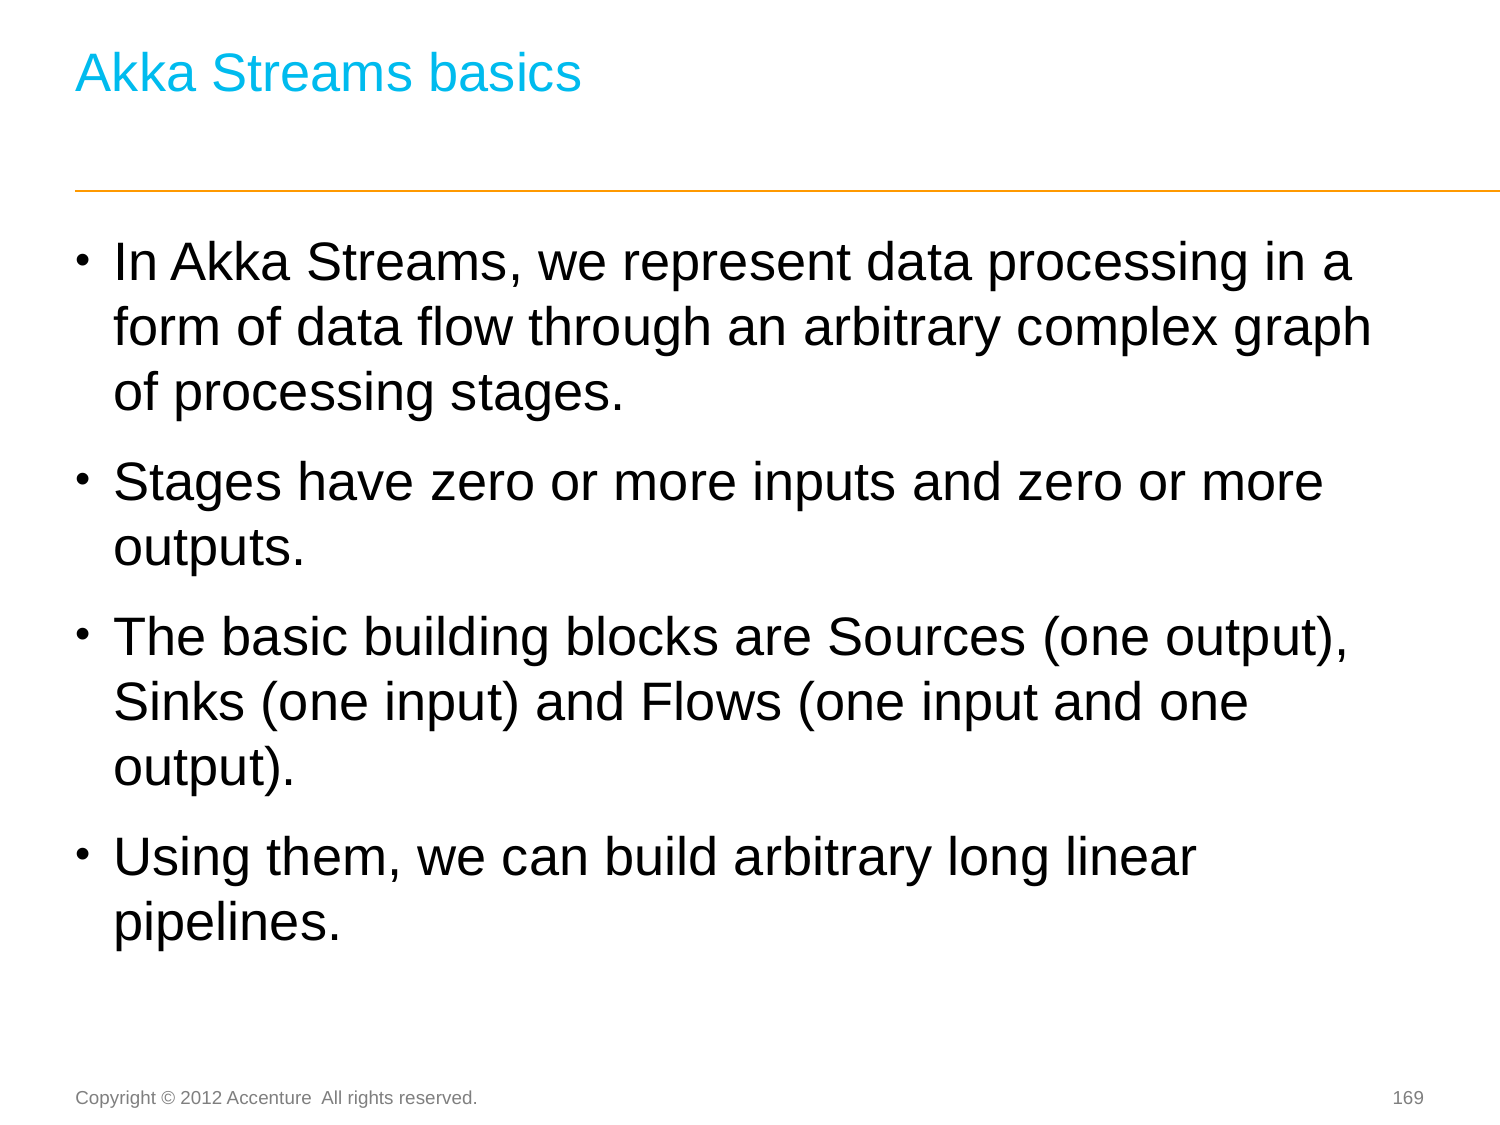

# Akka Streams basics
In Akka Streams, we represent data processing in a form of data flow through an arbitrary complex graph of processing stages.
Stages have zero or more inputs and zero or more outputs.
The basic building blocks are Sources (one output), Sinks (one input) and Flows (one input and one output).
Using them, we can build arbitrary long linear pipelines.